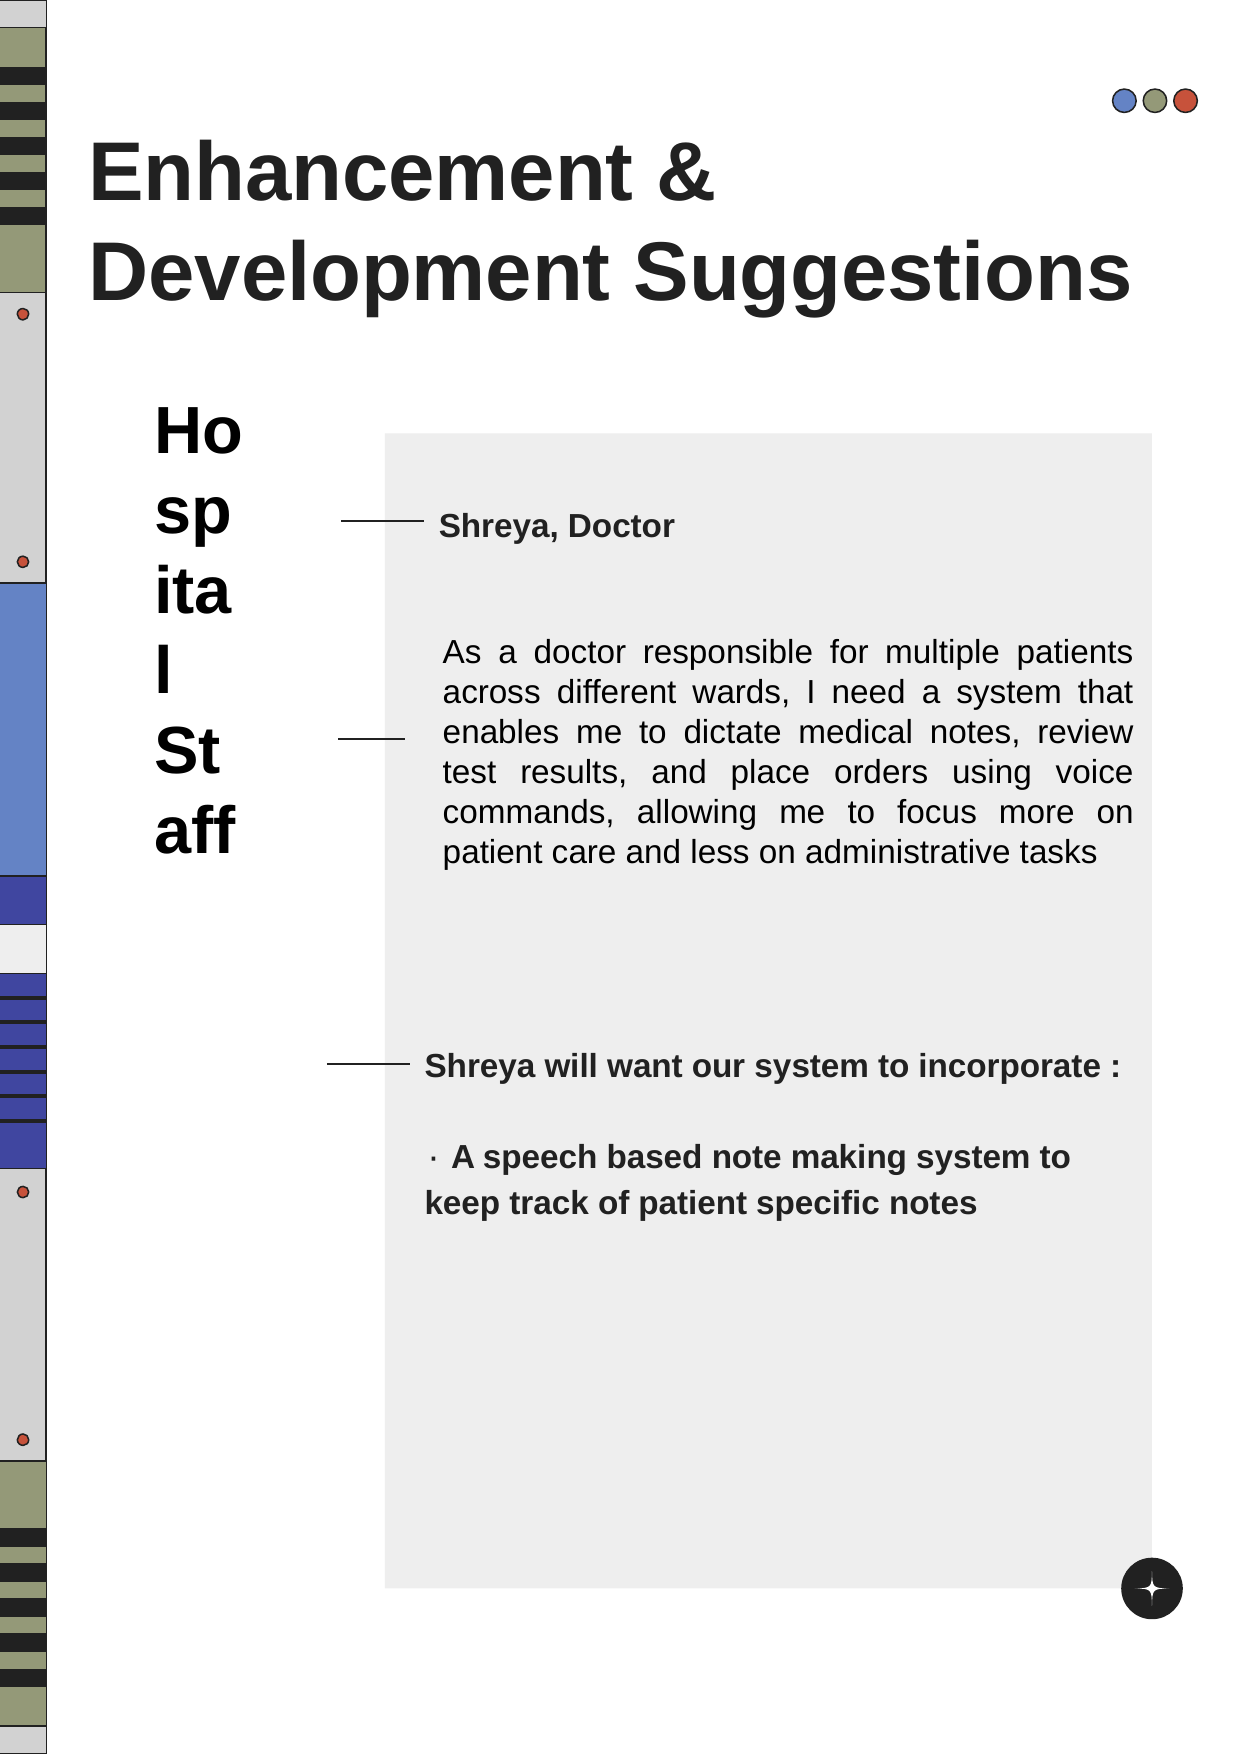

# Enhancement & Development Suggestions
Hospital Staff

Shreya, Doctor
As a doctor responsible for multiple patients across different wards, I need a system that enables me to dictate medical notes, review test results, and place orders using voice commands, allowing me to focus more on patient care and less on administrative tasks
Shreya will want our system to incorporate :

۰ A speech based note making system to keep track of patient specific notes